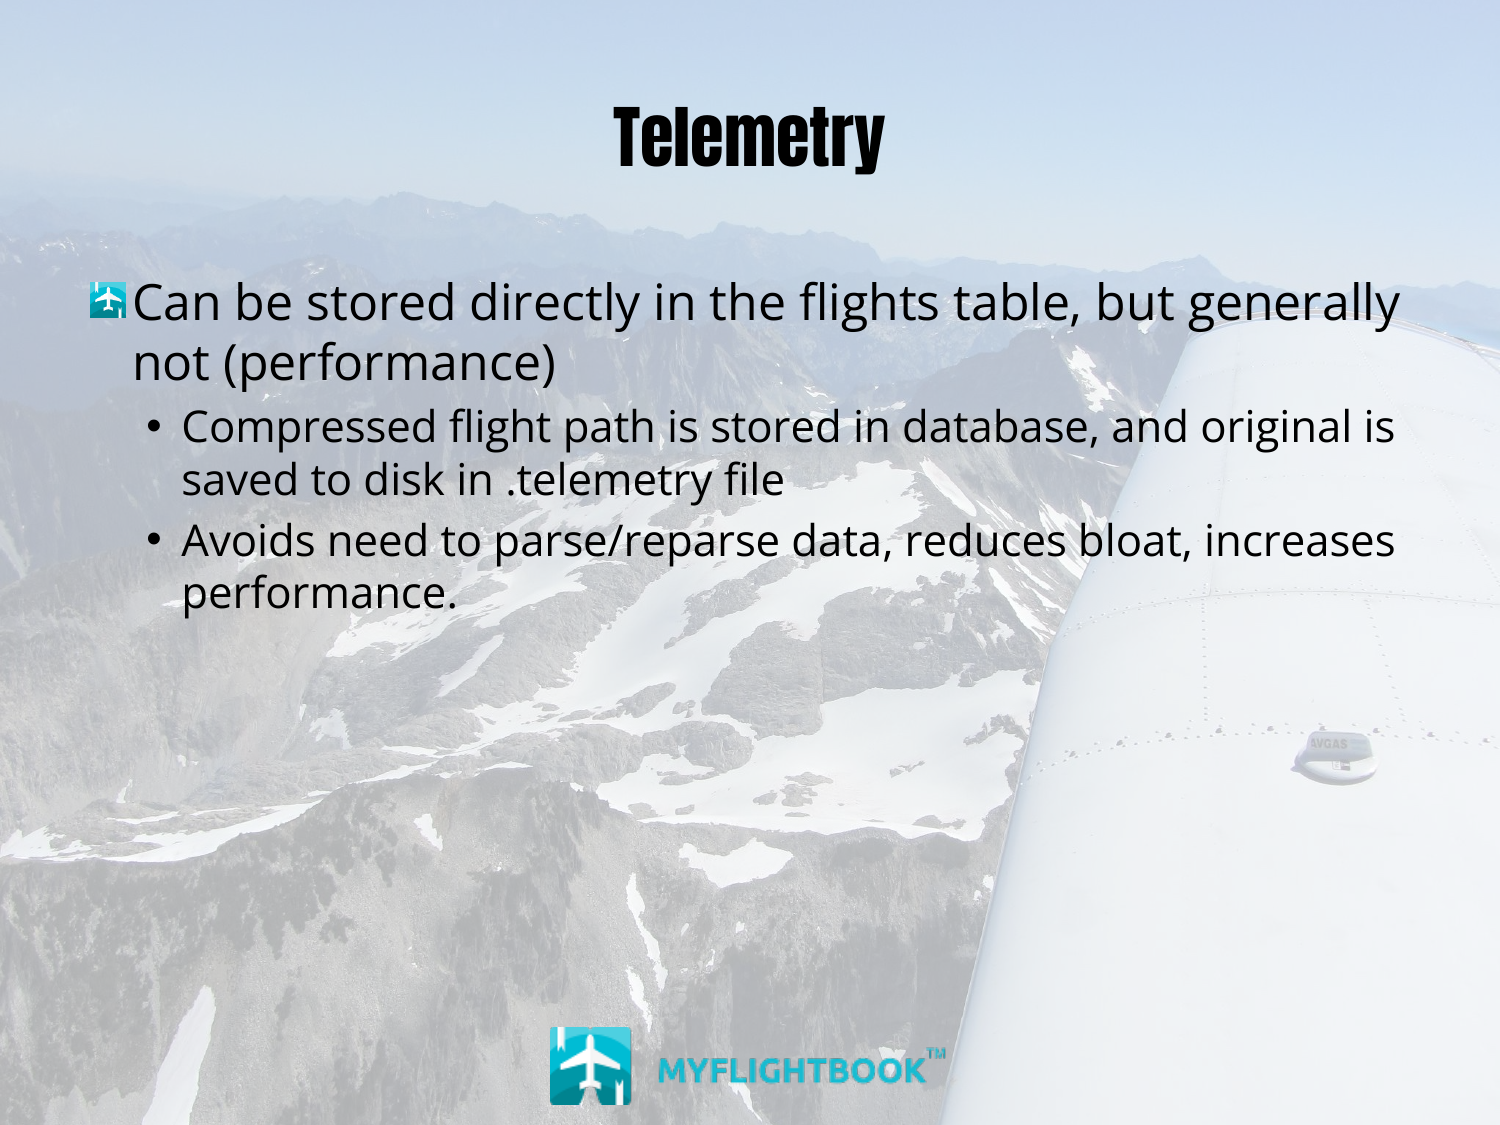

# Telemetry
Can be stored directly in the flights table, but generally not (performance)
Compressed flight path is stored in database, and original is saved to disk in .telemetry file
Avoids need to parse/reparse data, reduces bloat, increases performance.